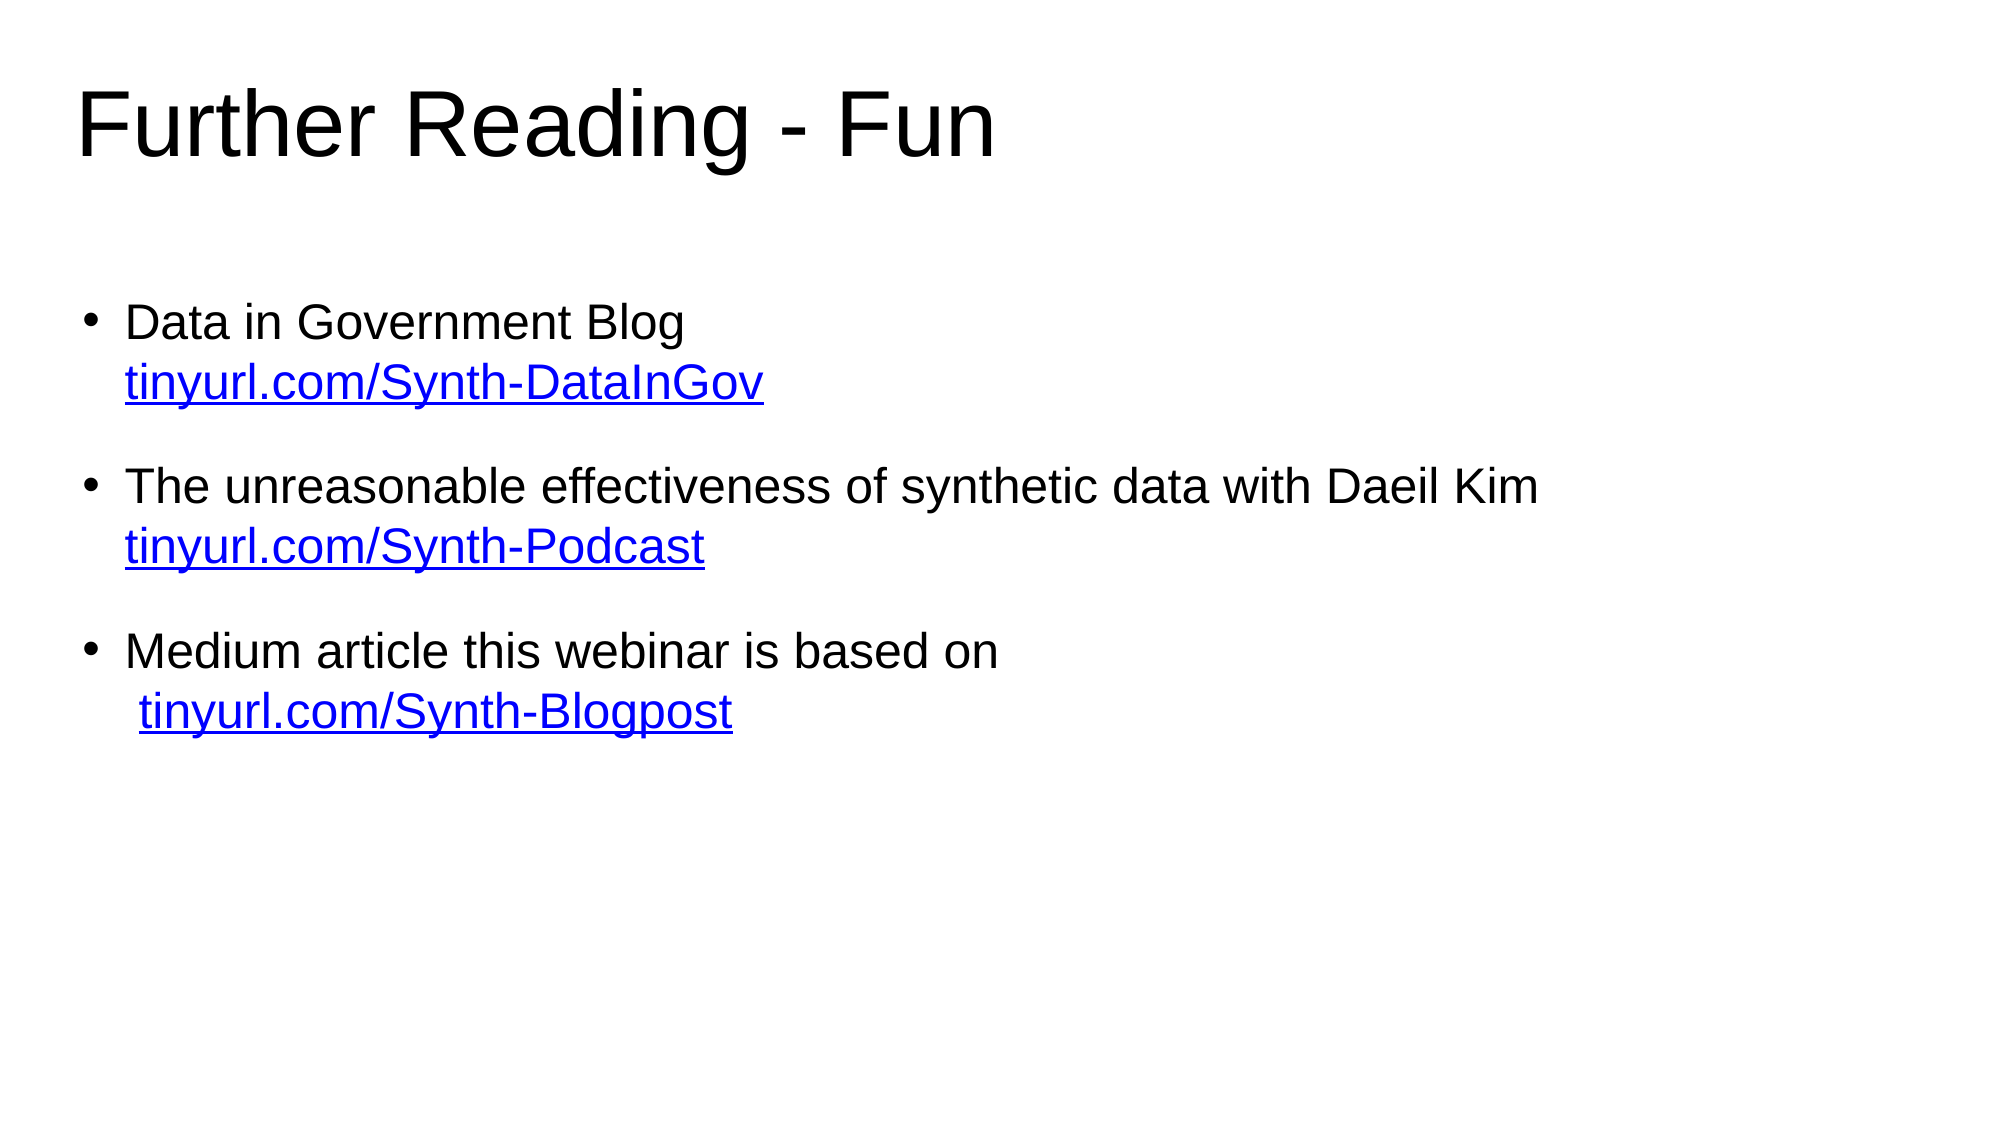

# Further Reading - Fun
Data in Government Blog
tinyurl.com/Synth-DataInGov
The unreasonable effectiveness of synthetic data with Daeil Kim tinyurl.com/Synth-Podcast
Medium article this webinar is based on
 tinyurl.com/Synth-Blogpost